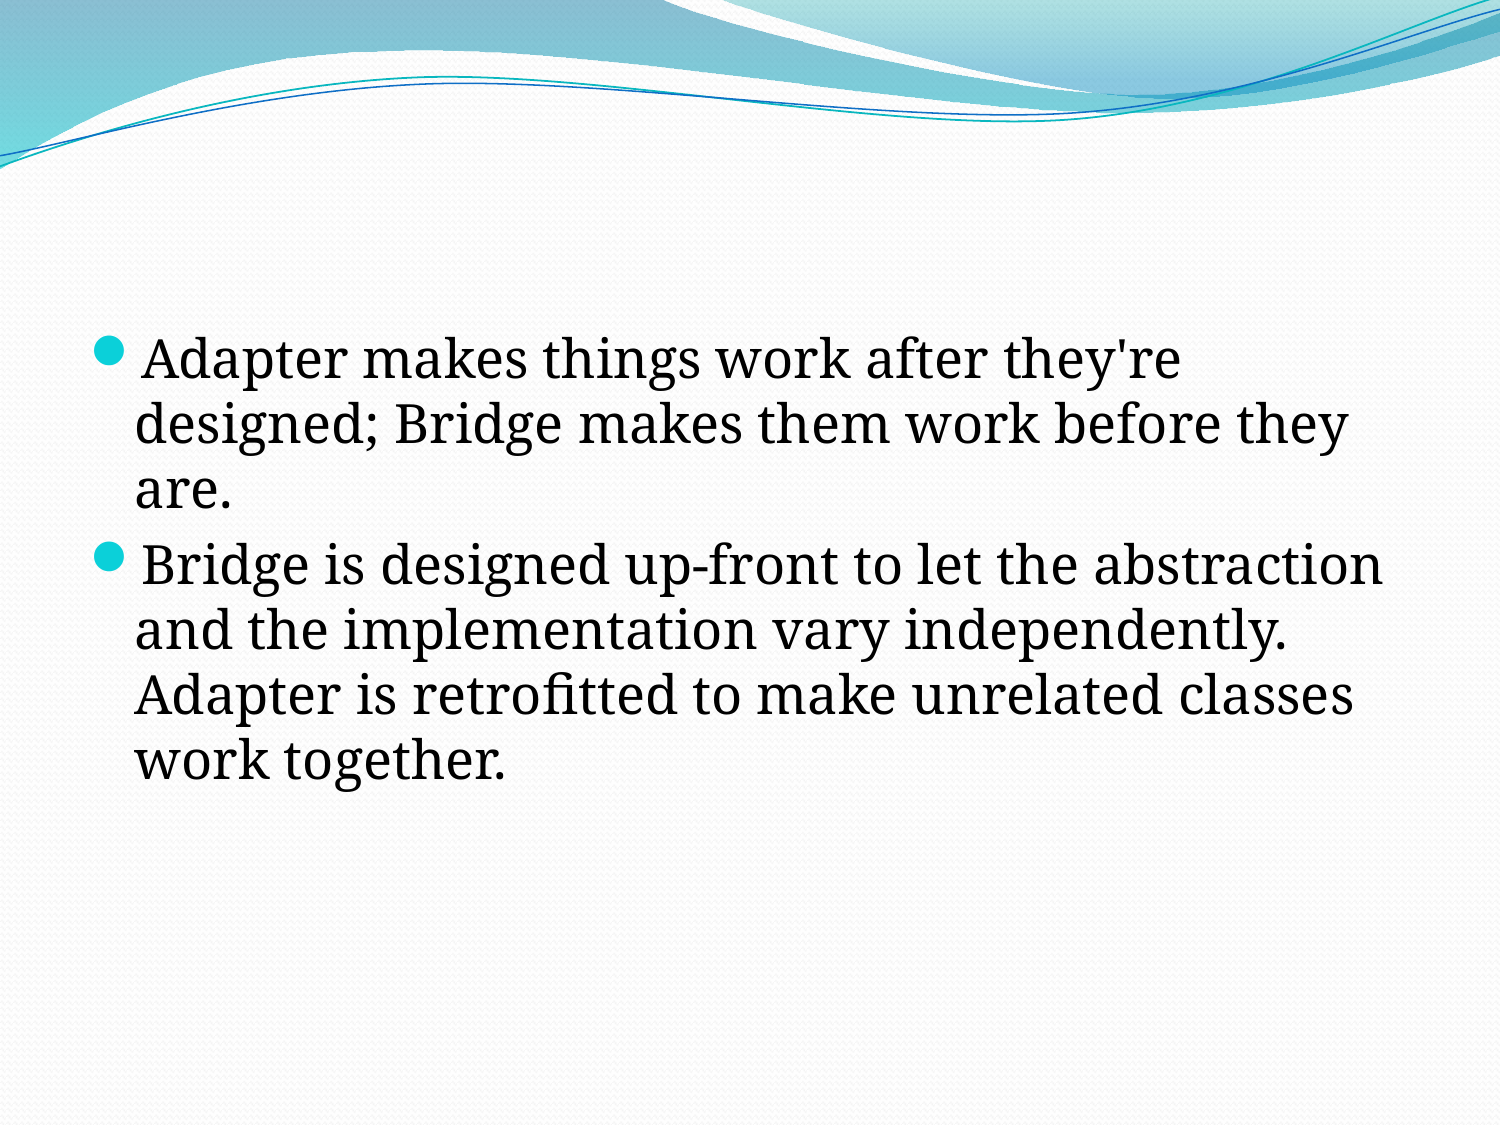

#
Adapter makes things work after they're designed; Bridge makes them work before they are.
Bridge is designed up-front to let the abstraction and the implementation vary independently. Adapter is retrofitted to make unrelated classes work together.